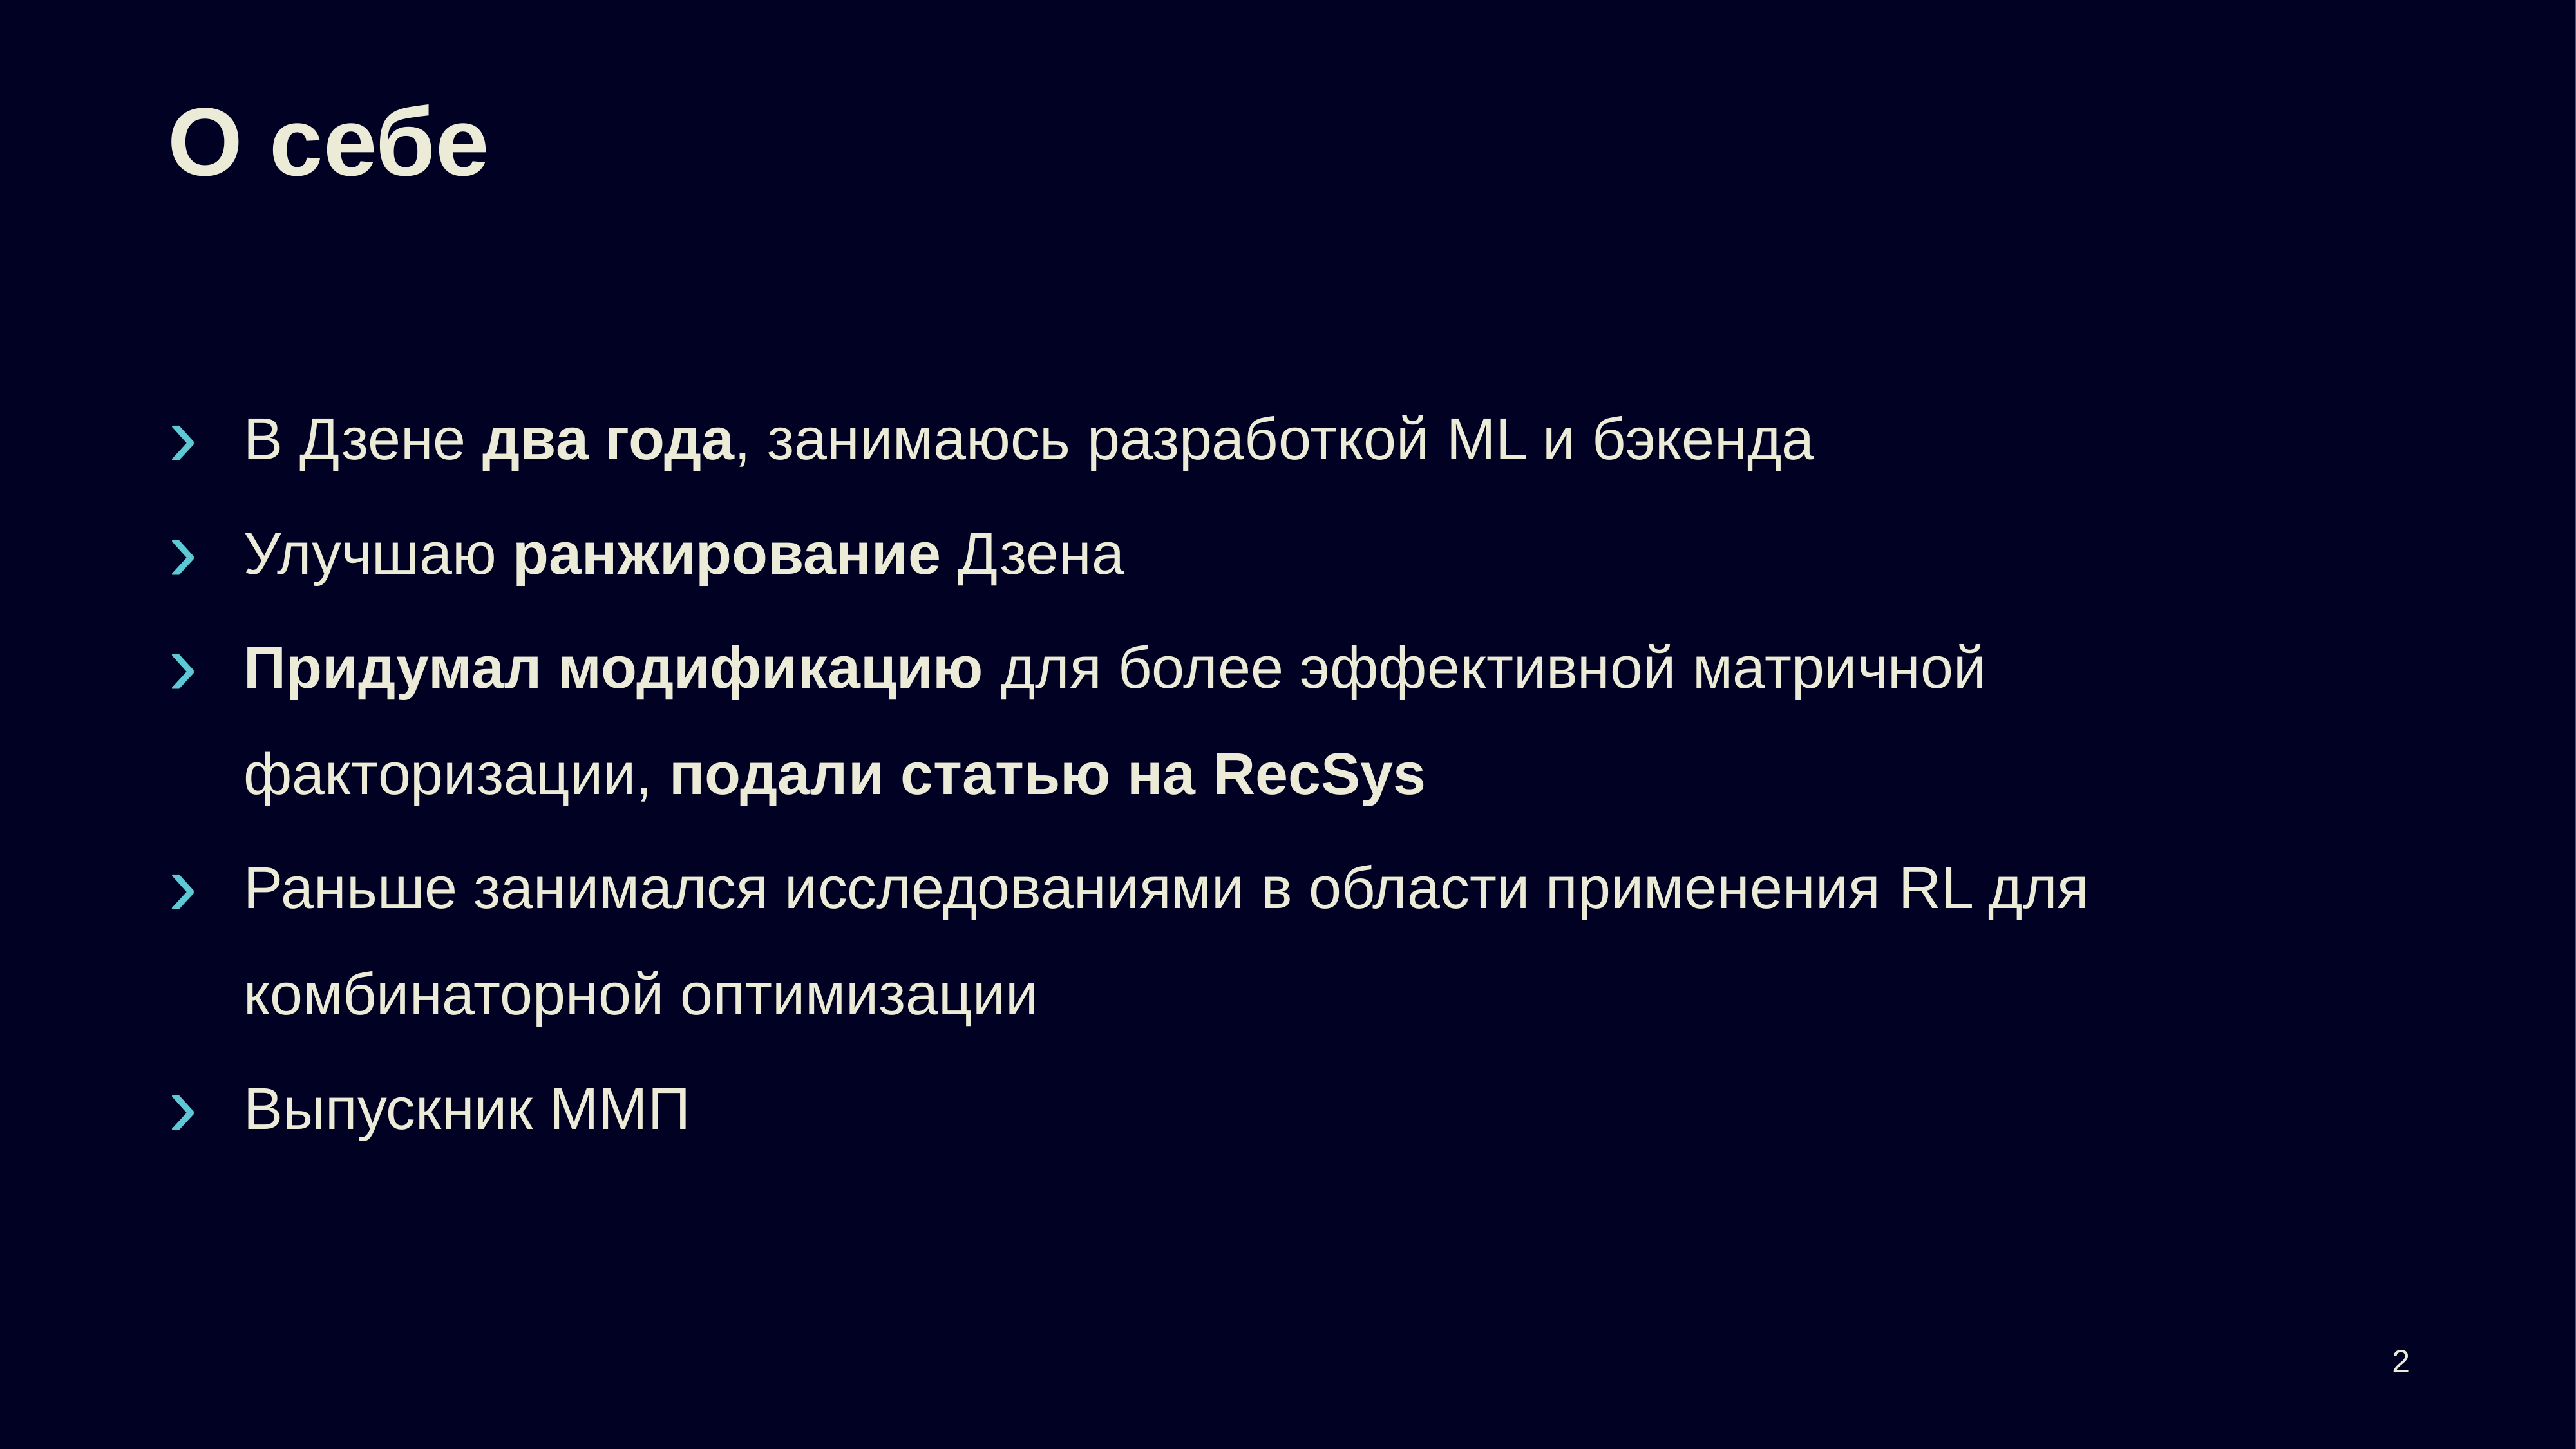

# О себе
В Дзене два года, занимаюсь разработкой ML и бэкенда
Улучшаю ранжирование Дзена
Придумал модификацию для более эффективной матричной факторизации, подали статью на RecSys
Раньше занимался исследованиями в области применения RL для комбинаторной оптимизации
Выпускник ММП
2